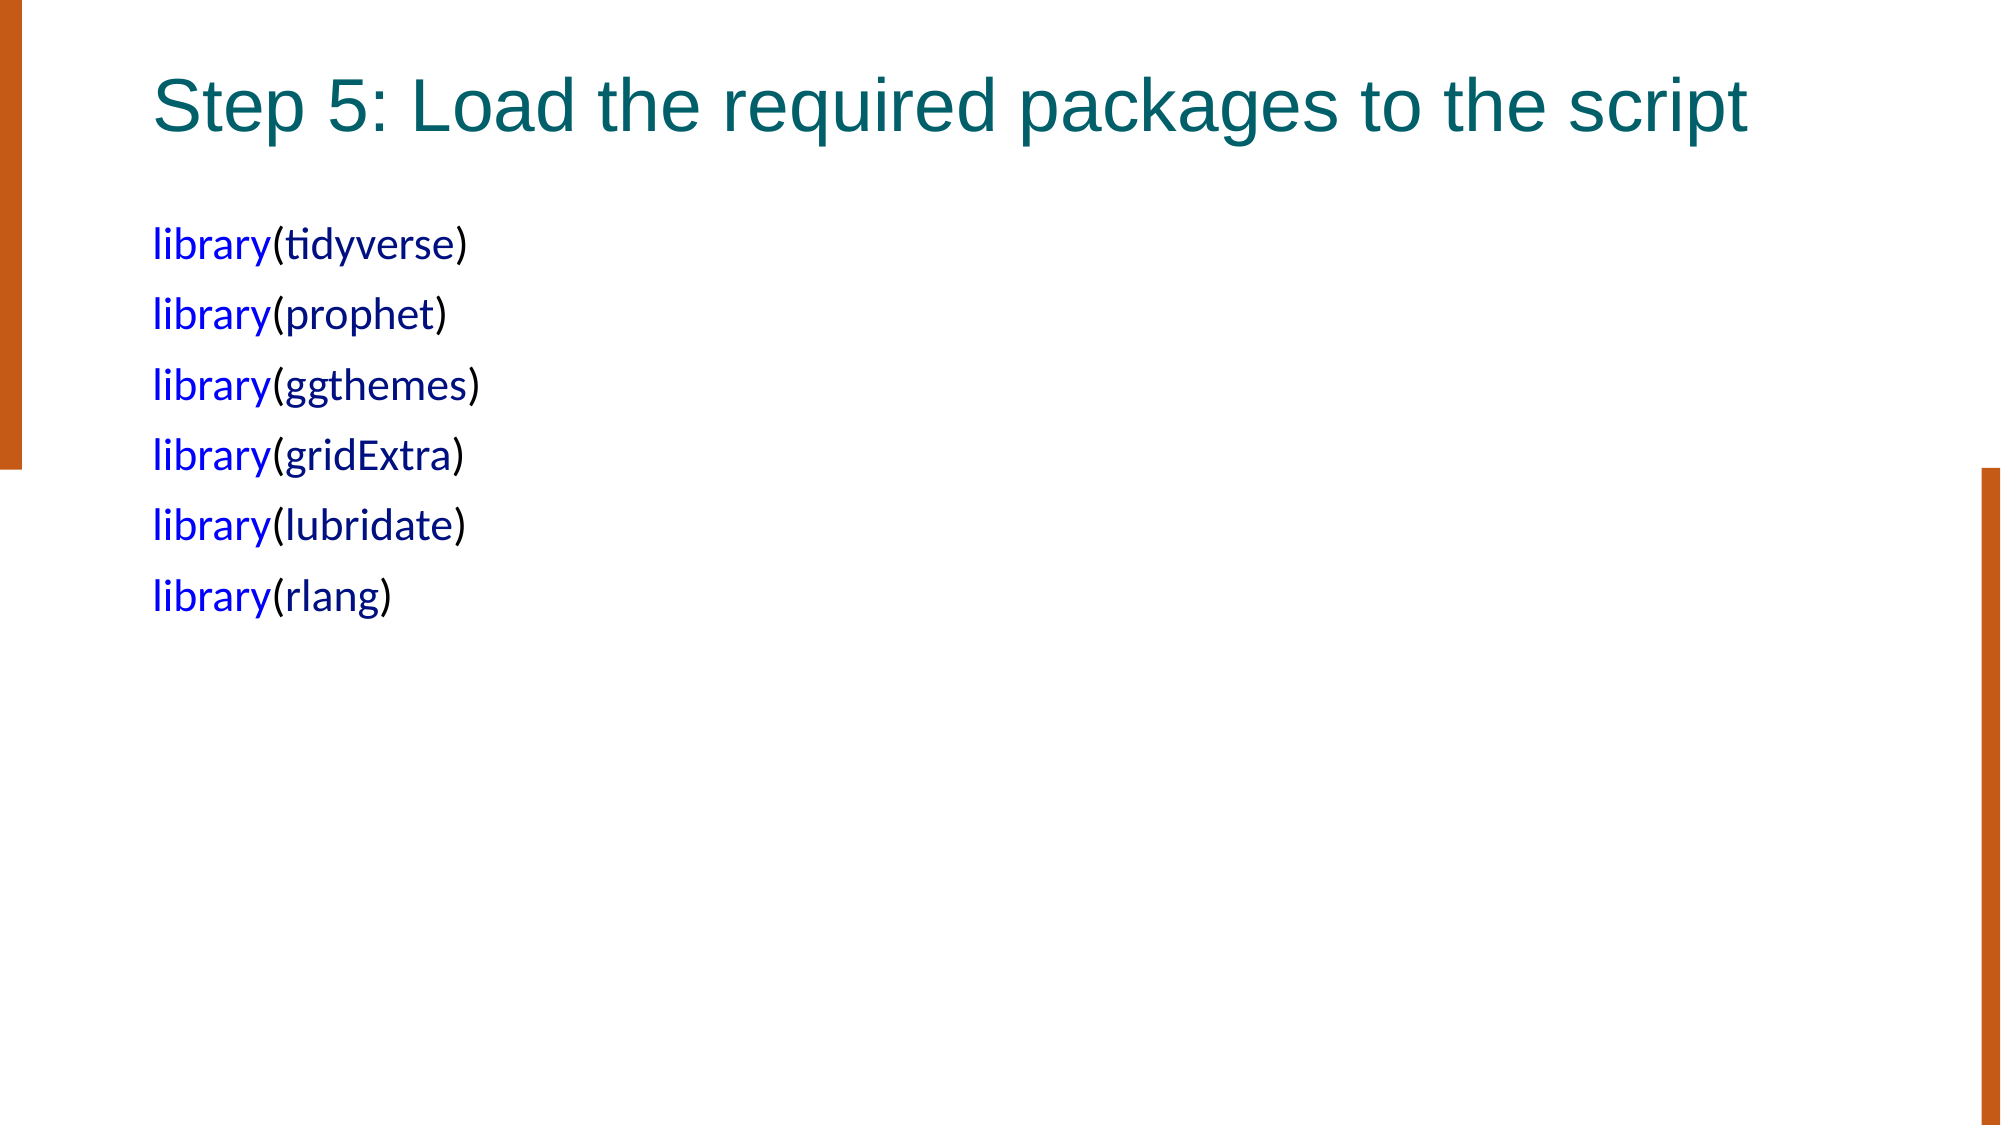

# Step 5: Load the required packages to the script
library(tidyverse)
library(prophet)
library(ggthemes)
library(gridExtra)
library(lubridate)
library(rlang)